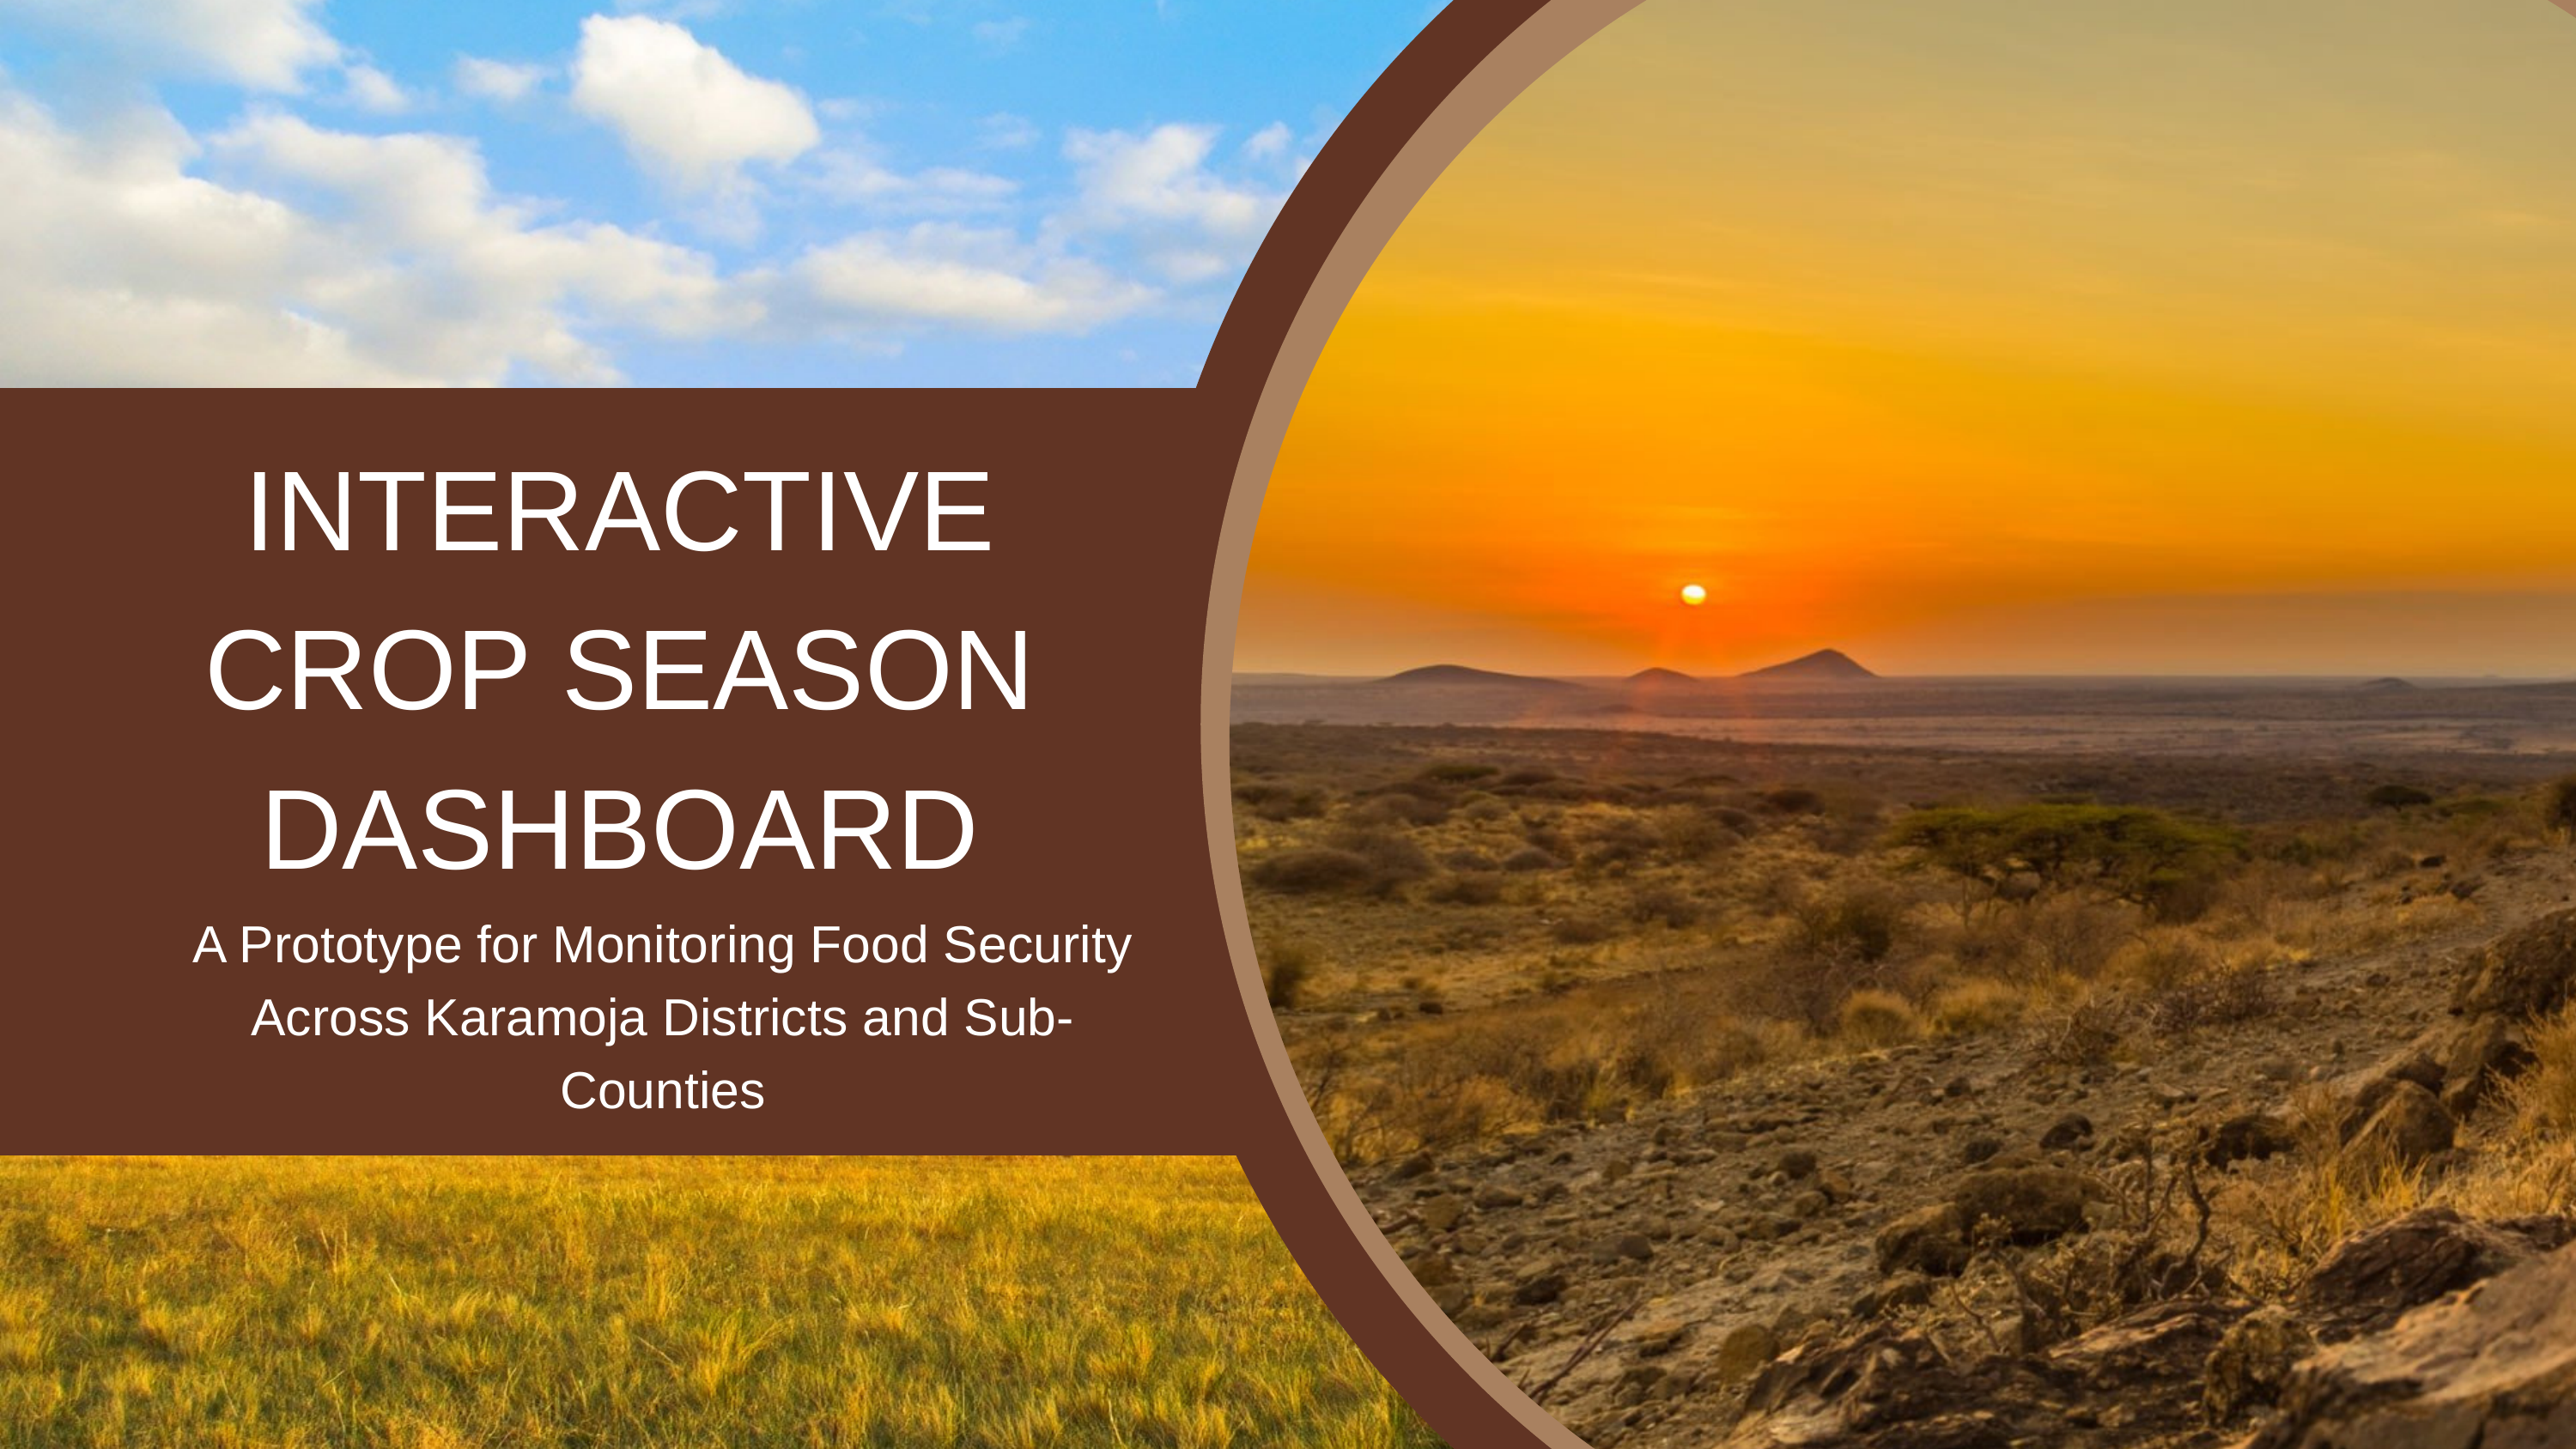

INTERACTIVE CROP SEASON DASHBOARD
A Prototype for Monitoring Food Security Across Karamoja Districts and Sub-Counties